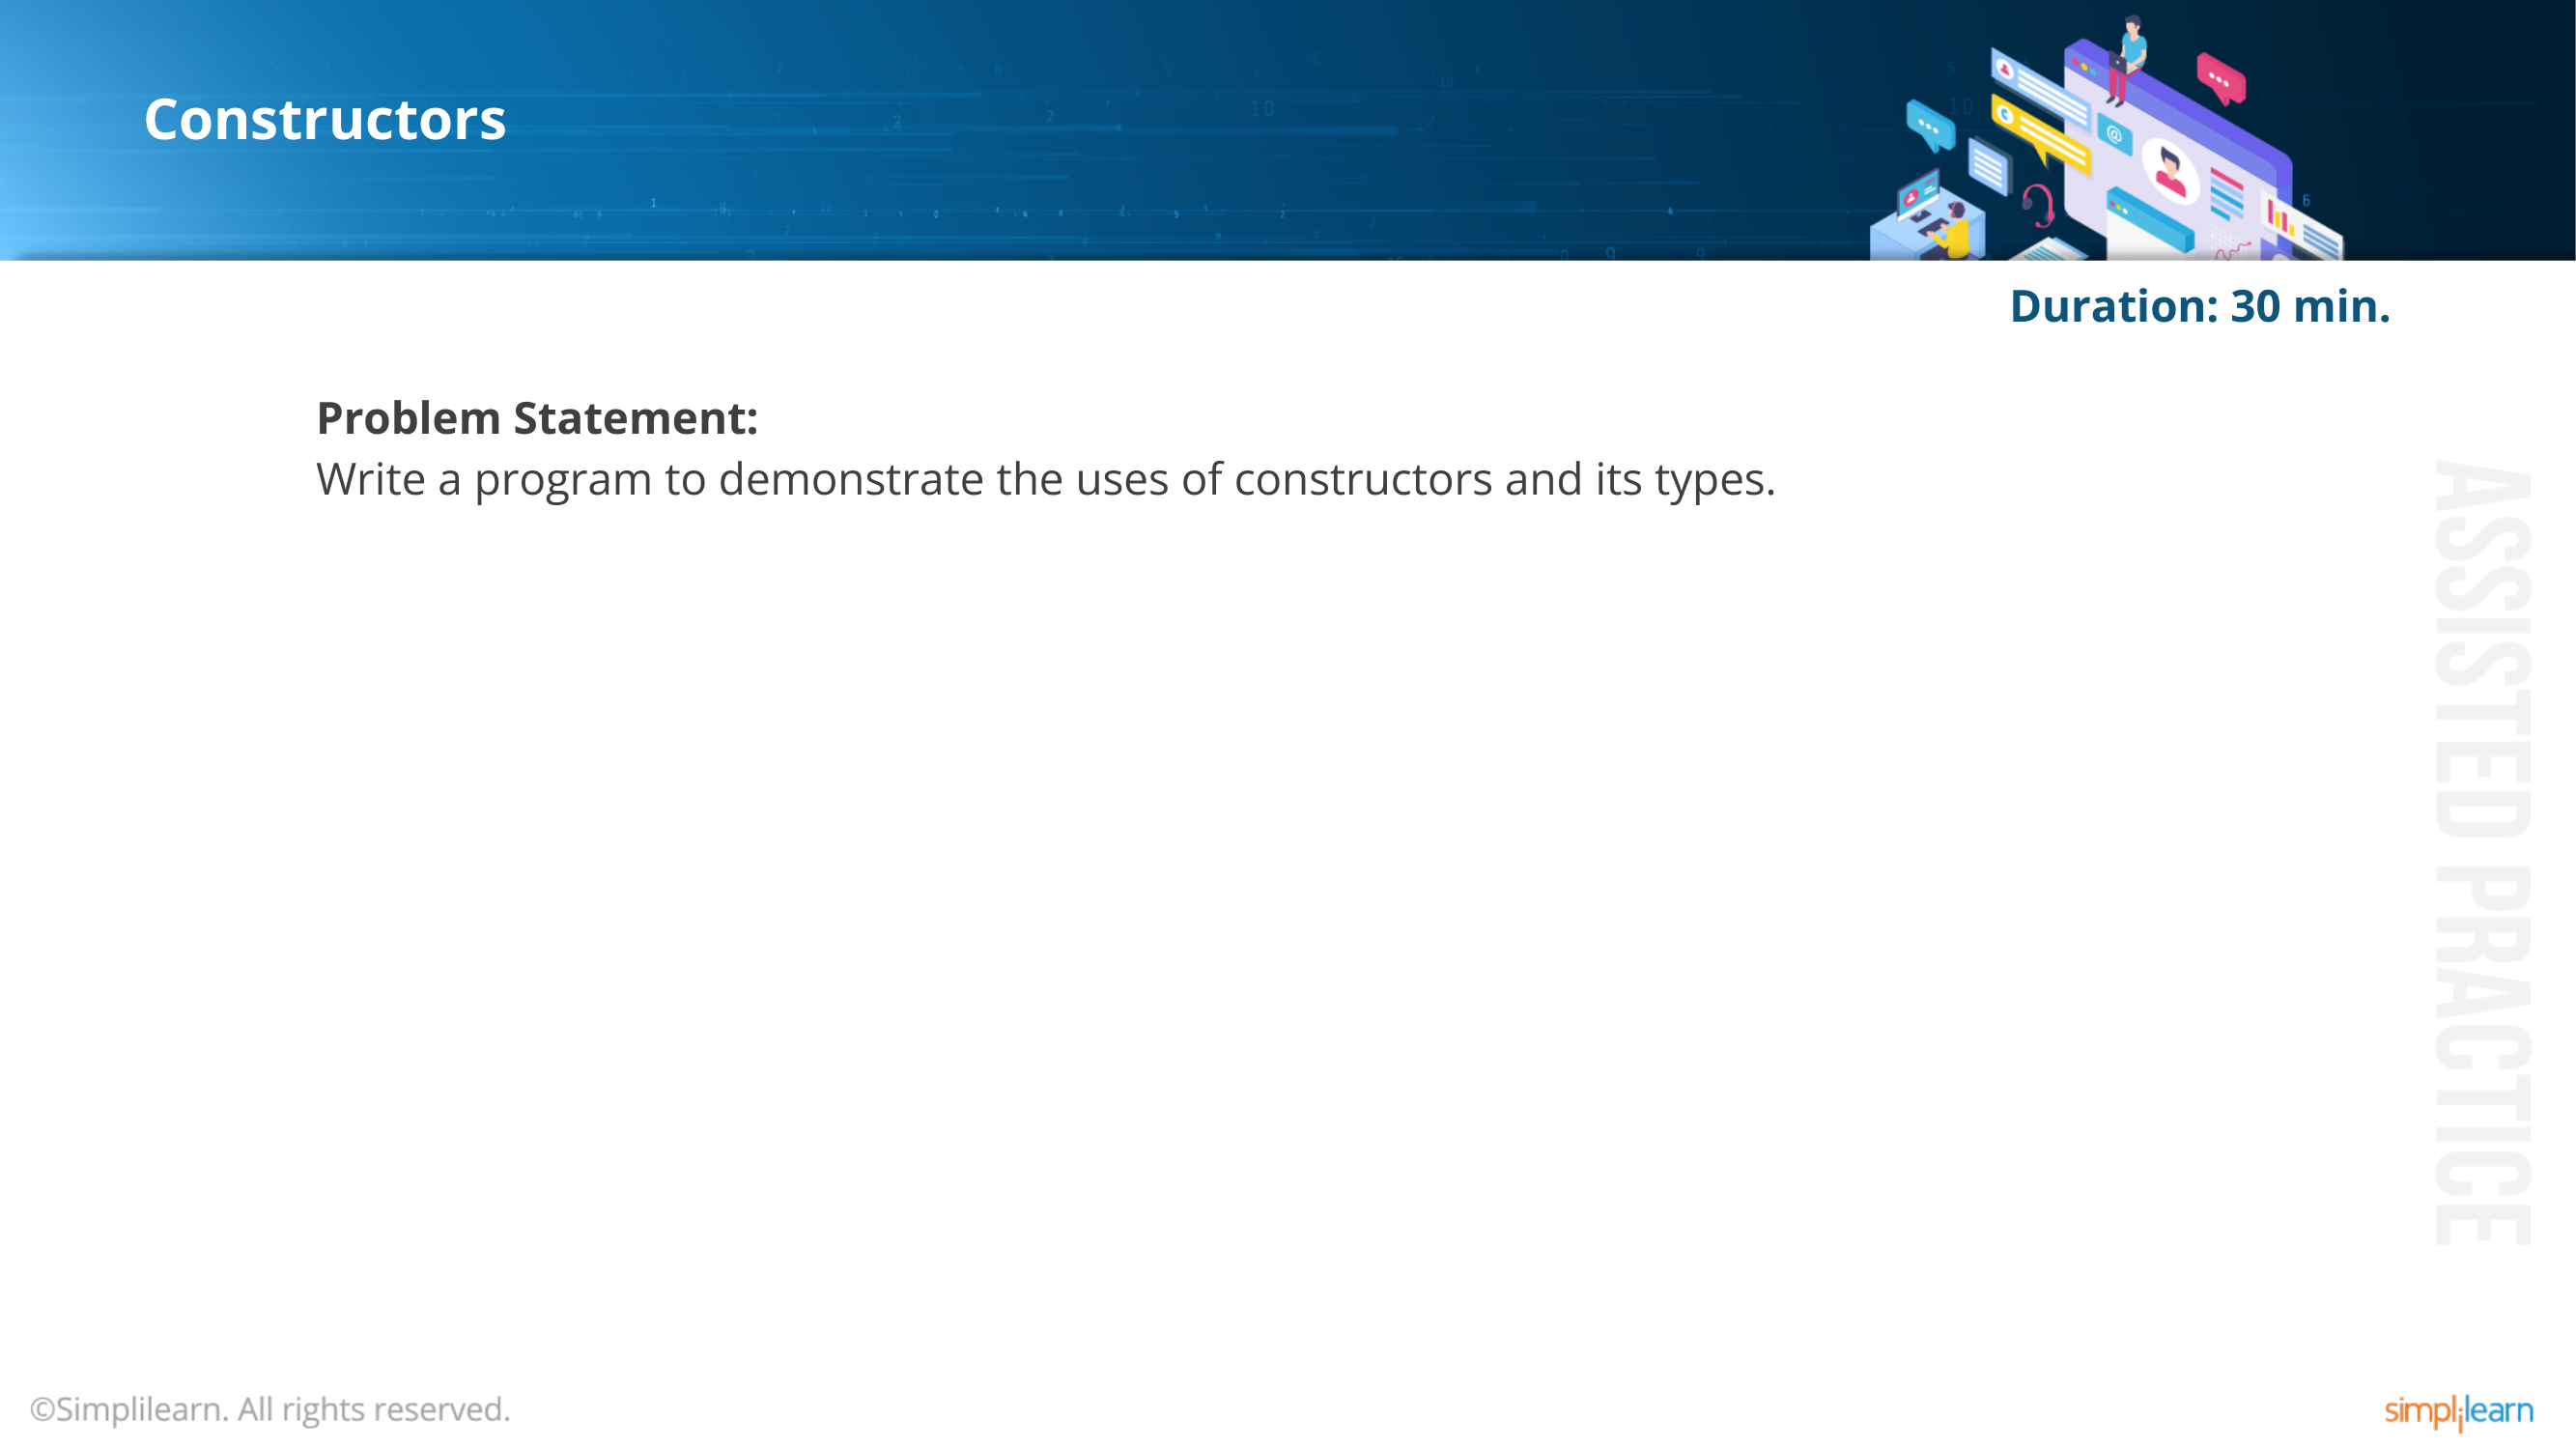

# Constructors
Duration: 30 min.
Problem Statement:
Write a program to demonstrate the uses of constructors and its types.